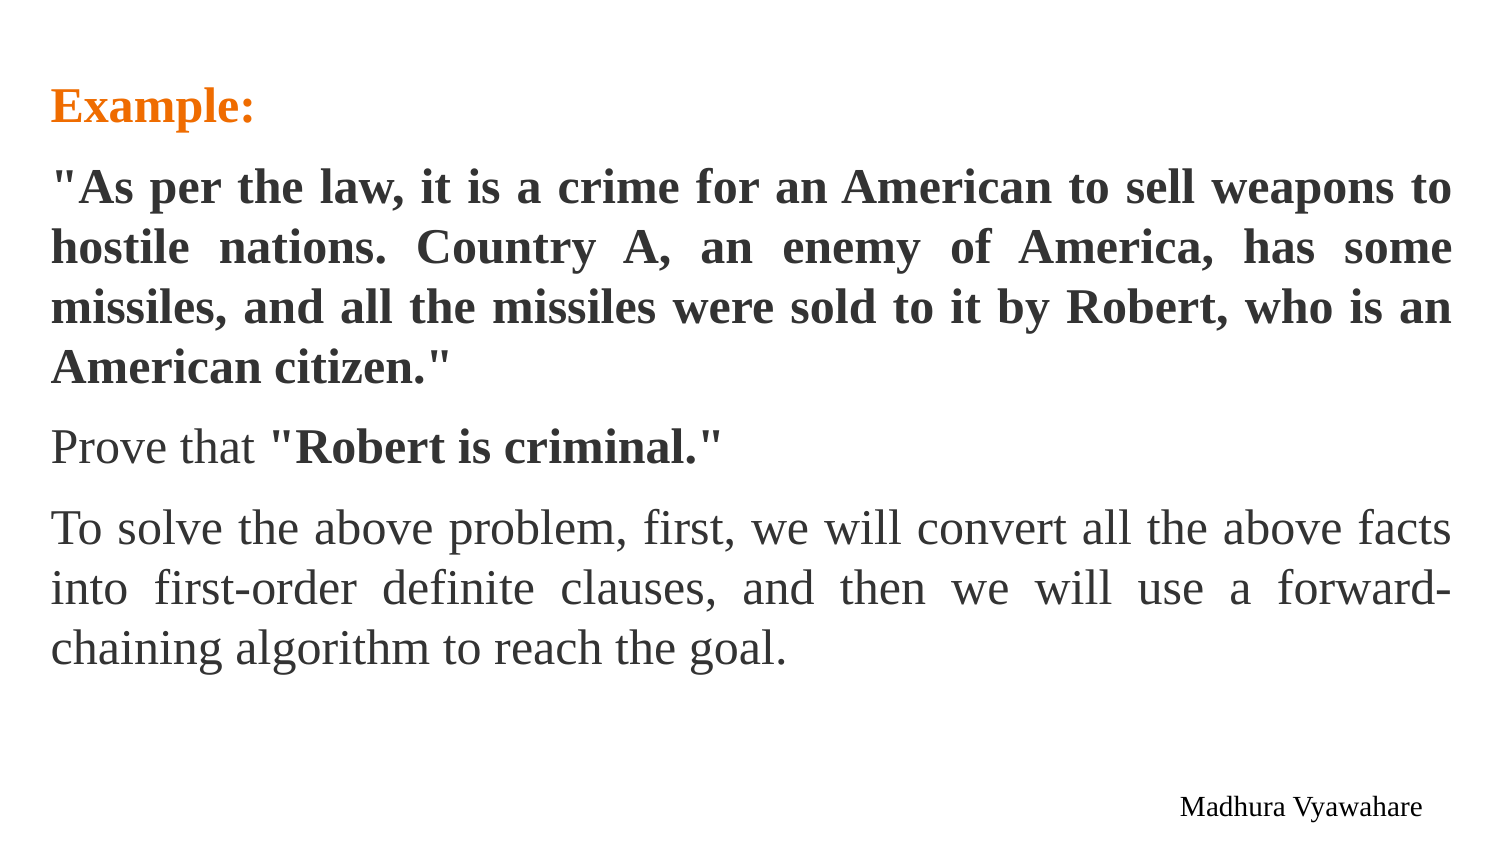

Example:
"As per the law, it is a crime for an American to sell weapons to hostile nations. Country A, an enemy of America, has some missiles, and all the missiles were sold to it by Robert, who is an American citizen."
Prove that "Robert is criminal."
To solve the above problem, first, we will convert all the above facts into first-order definite clauses, and then we will use a forward-chaining algorithm to reach the goal.